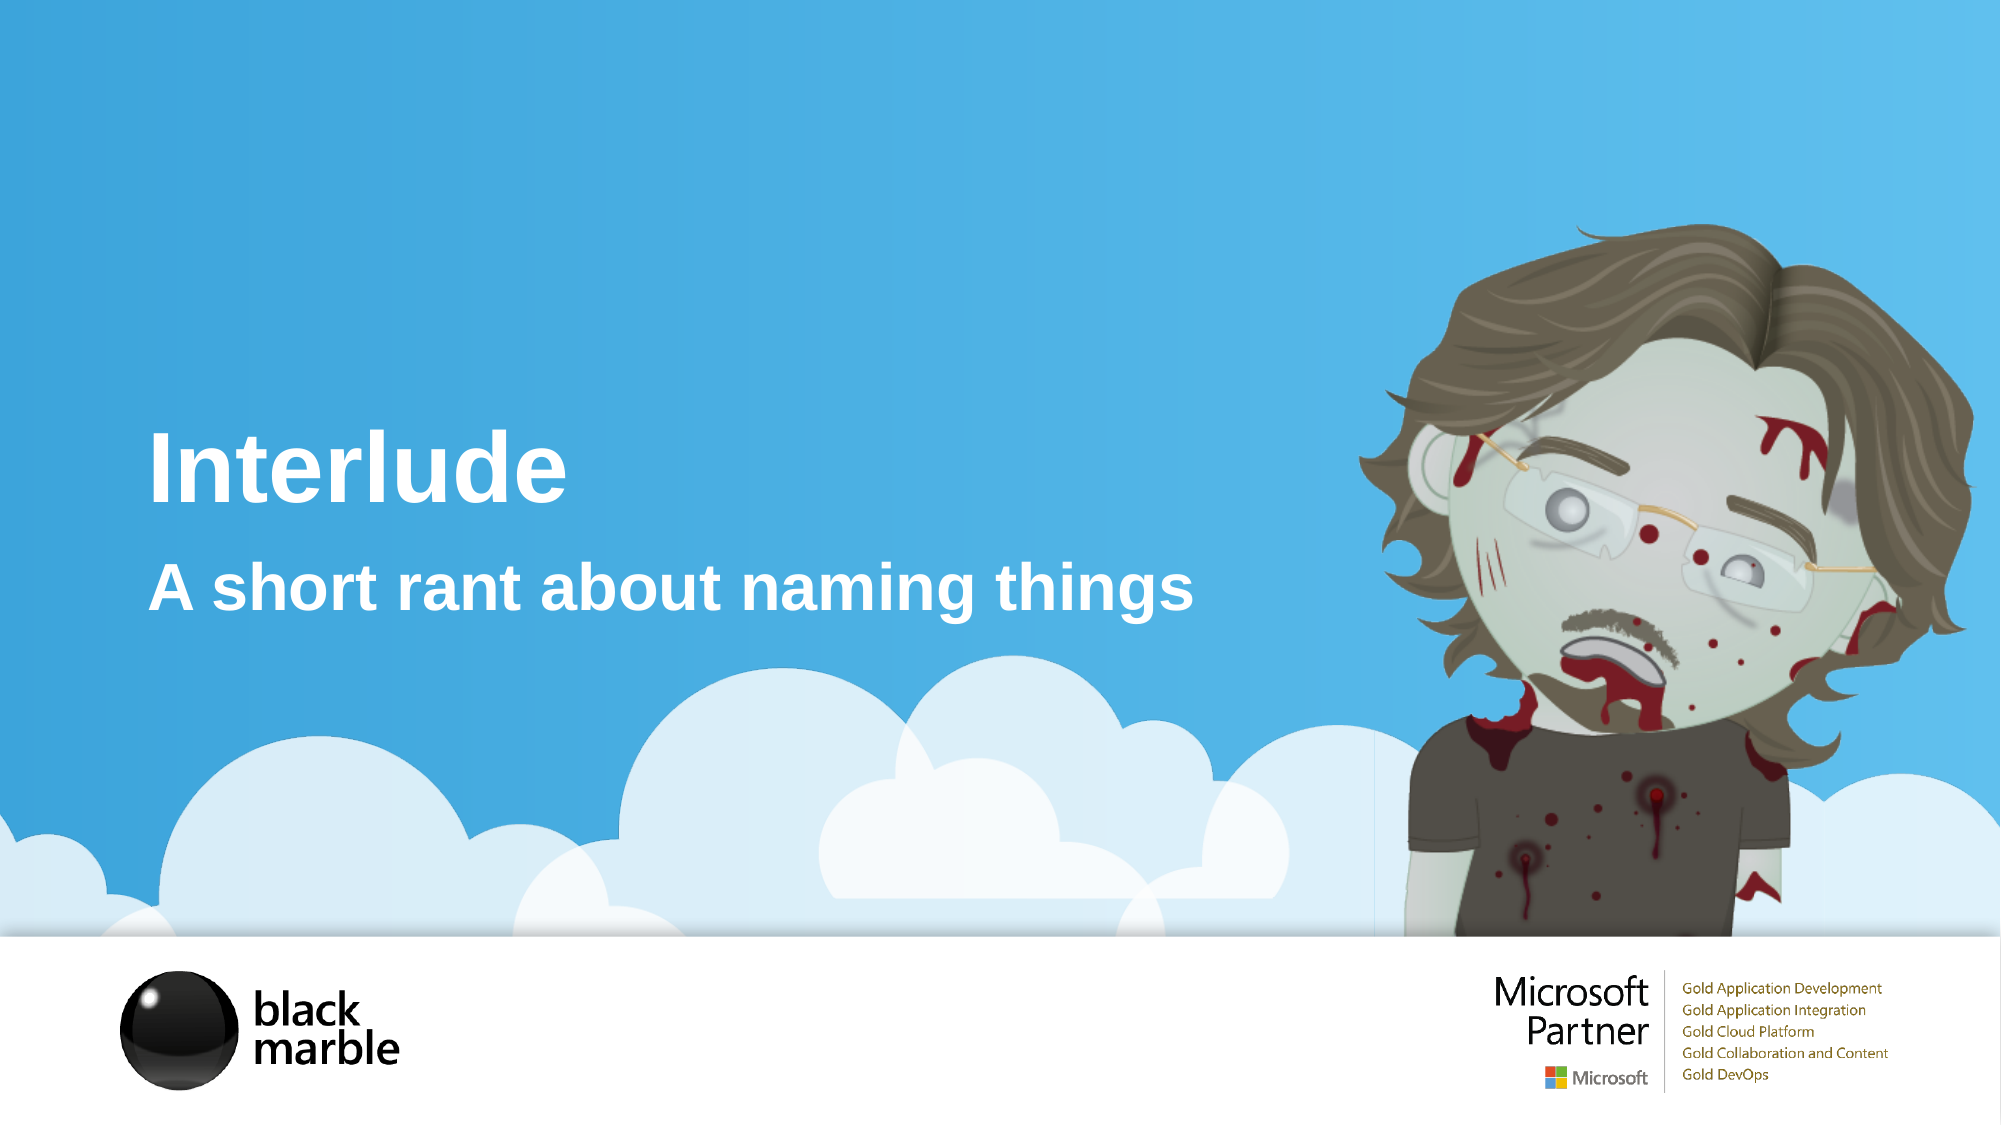

# Interlude
A short rant about naming things